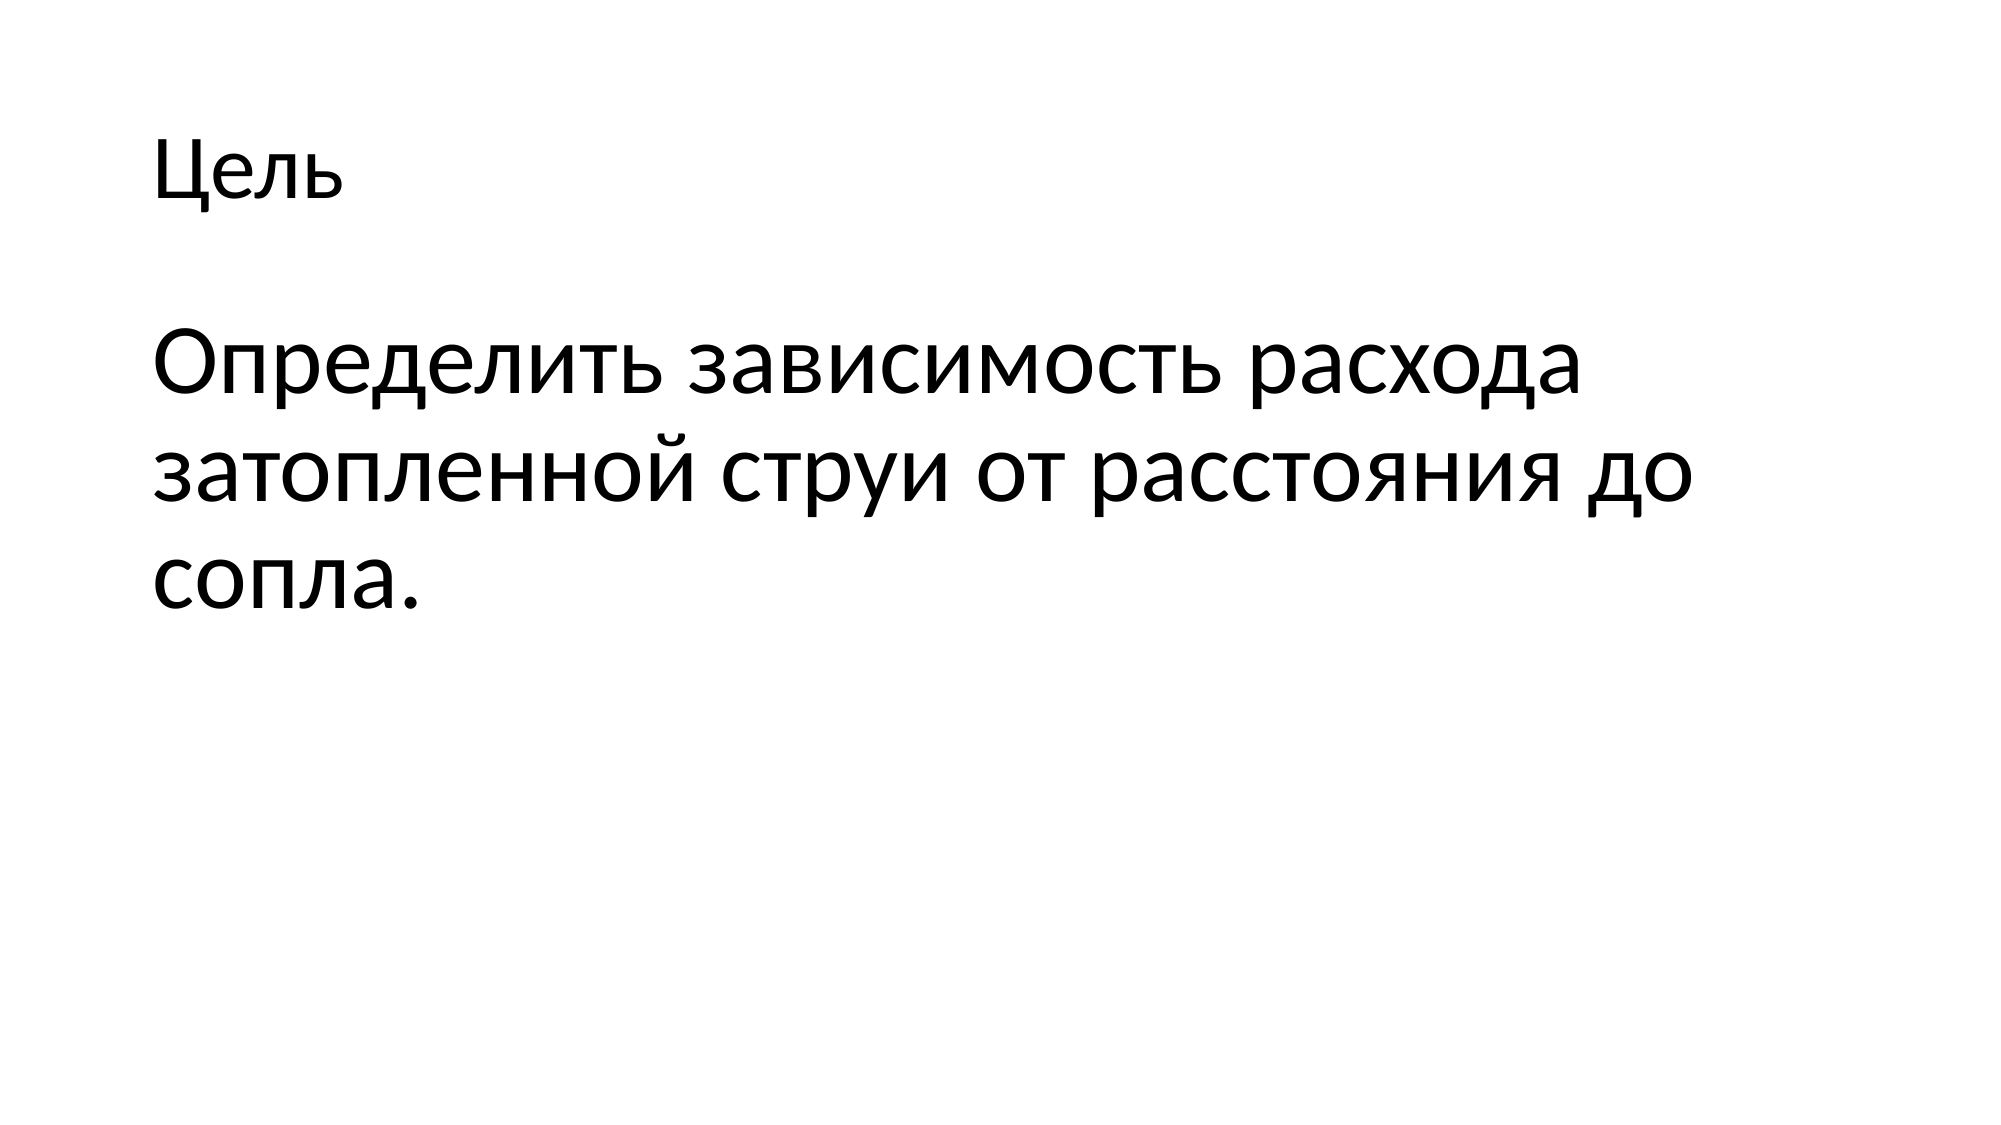

# Цель
Определить зависимость расхода затопленной струи от расстояния до сопла.